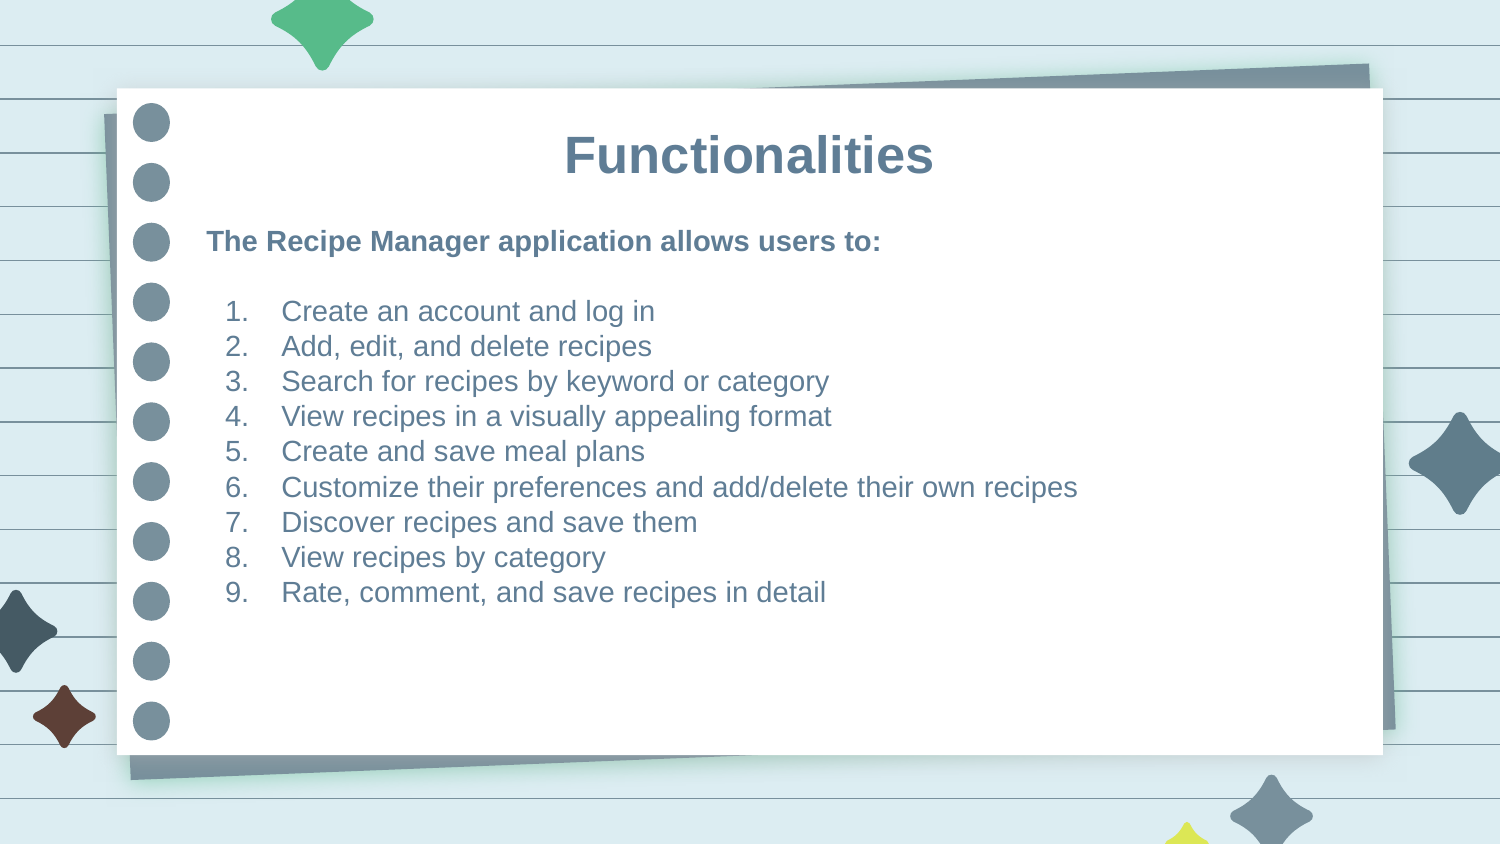

# Functionalities
The Recipe Manager application allows users to:

Create an account and log in
Add, edit, and delete recipes
Search for recipes by keyword or category
View recipes in a visually appealing format
Create and save meal plans
Customize their preferences and add/delete their own recipes
Discover recipes and save them
View recipes by category
Rate, comment, and save recipes in detail